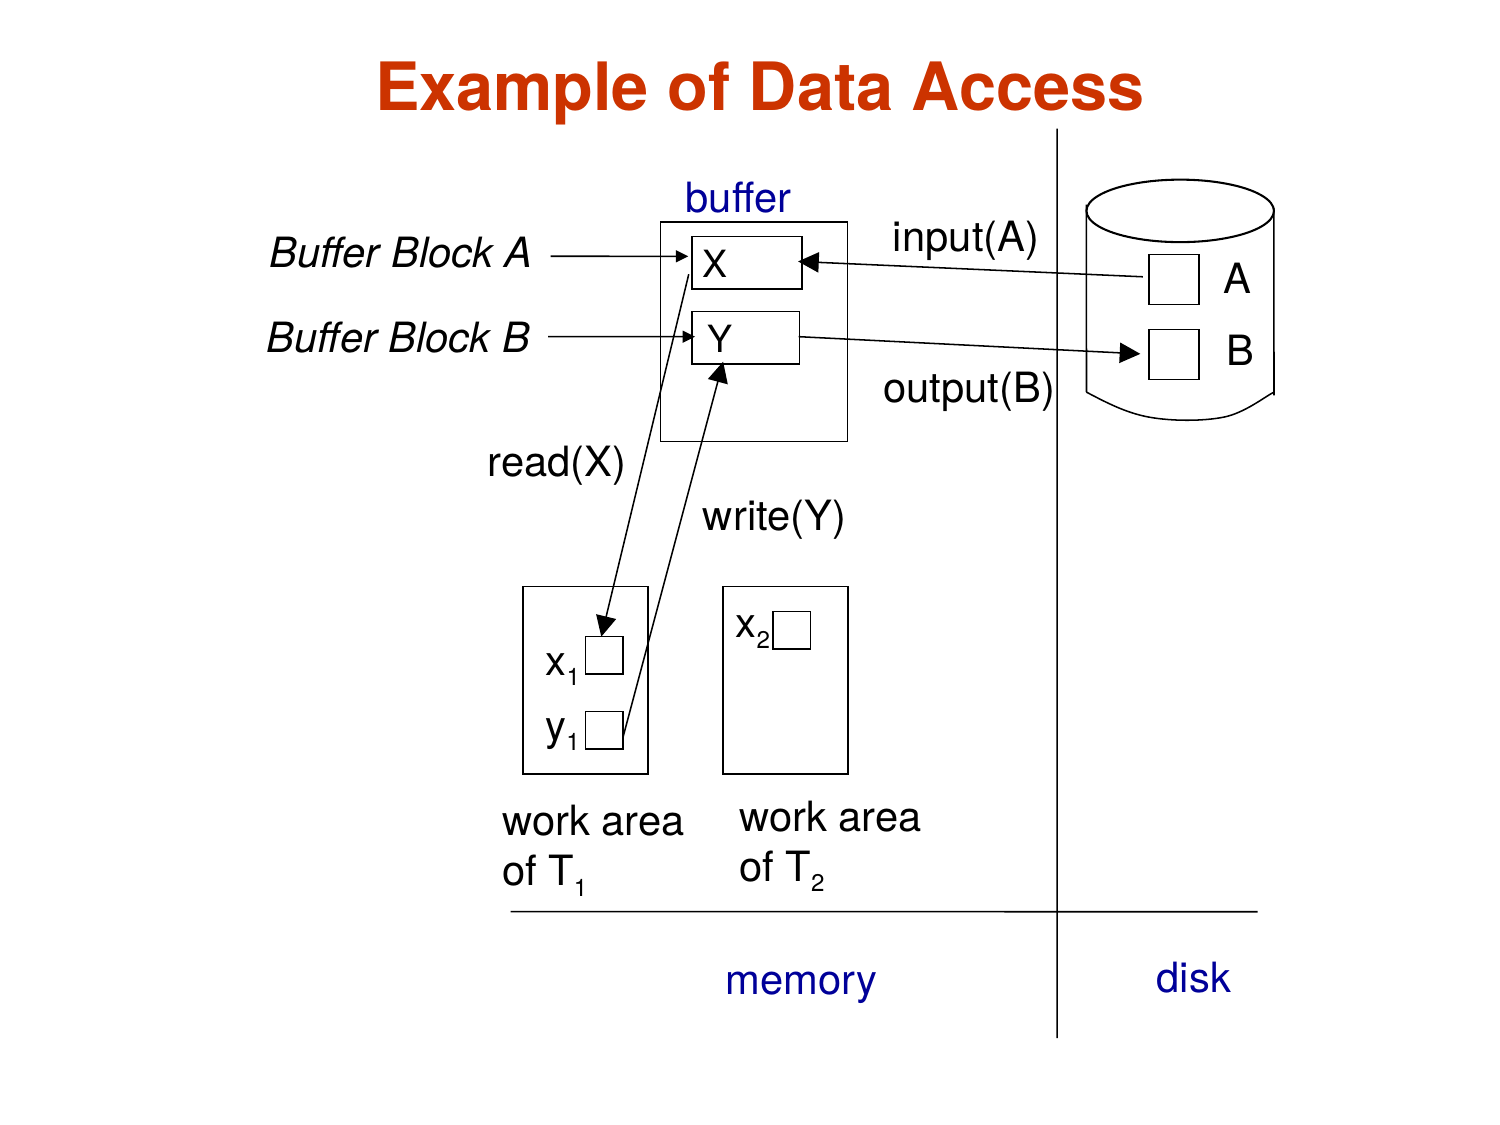

# Example of Data Access

buffer

input(A)

Buffer Block A

X
A

Buffer Block B
Y
B

output(B)

read(X)
write(Y)

x2

x1

y1

work area
of T2
work area
of T1

disk
memory